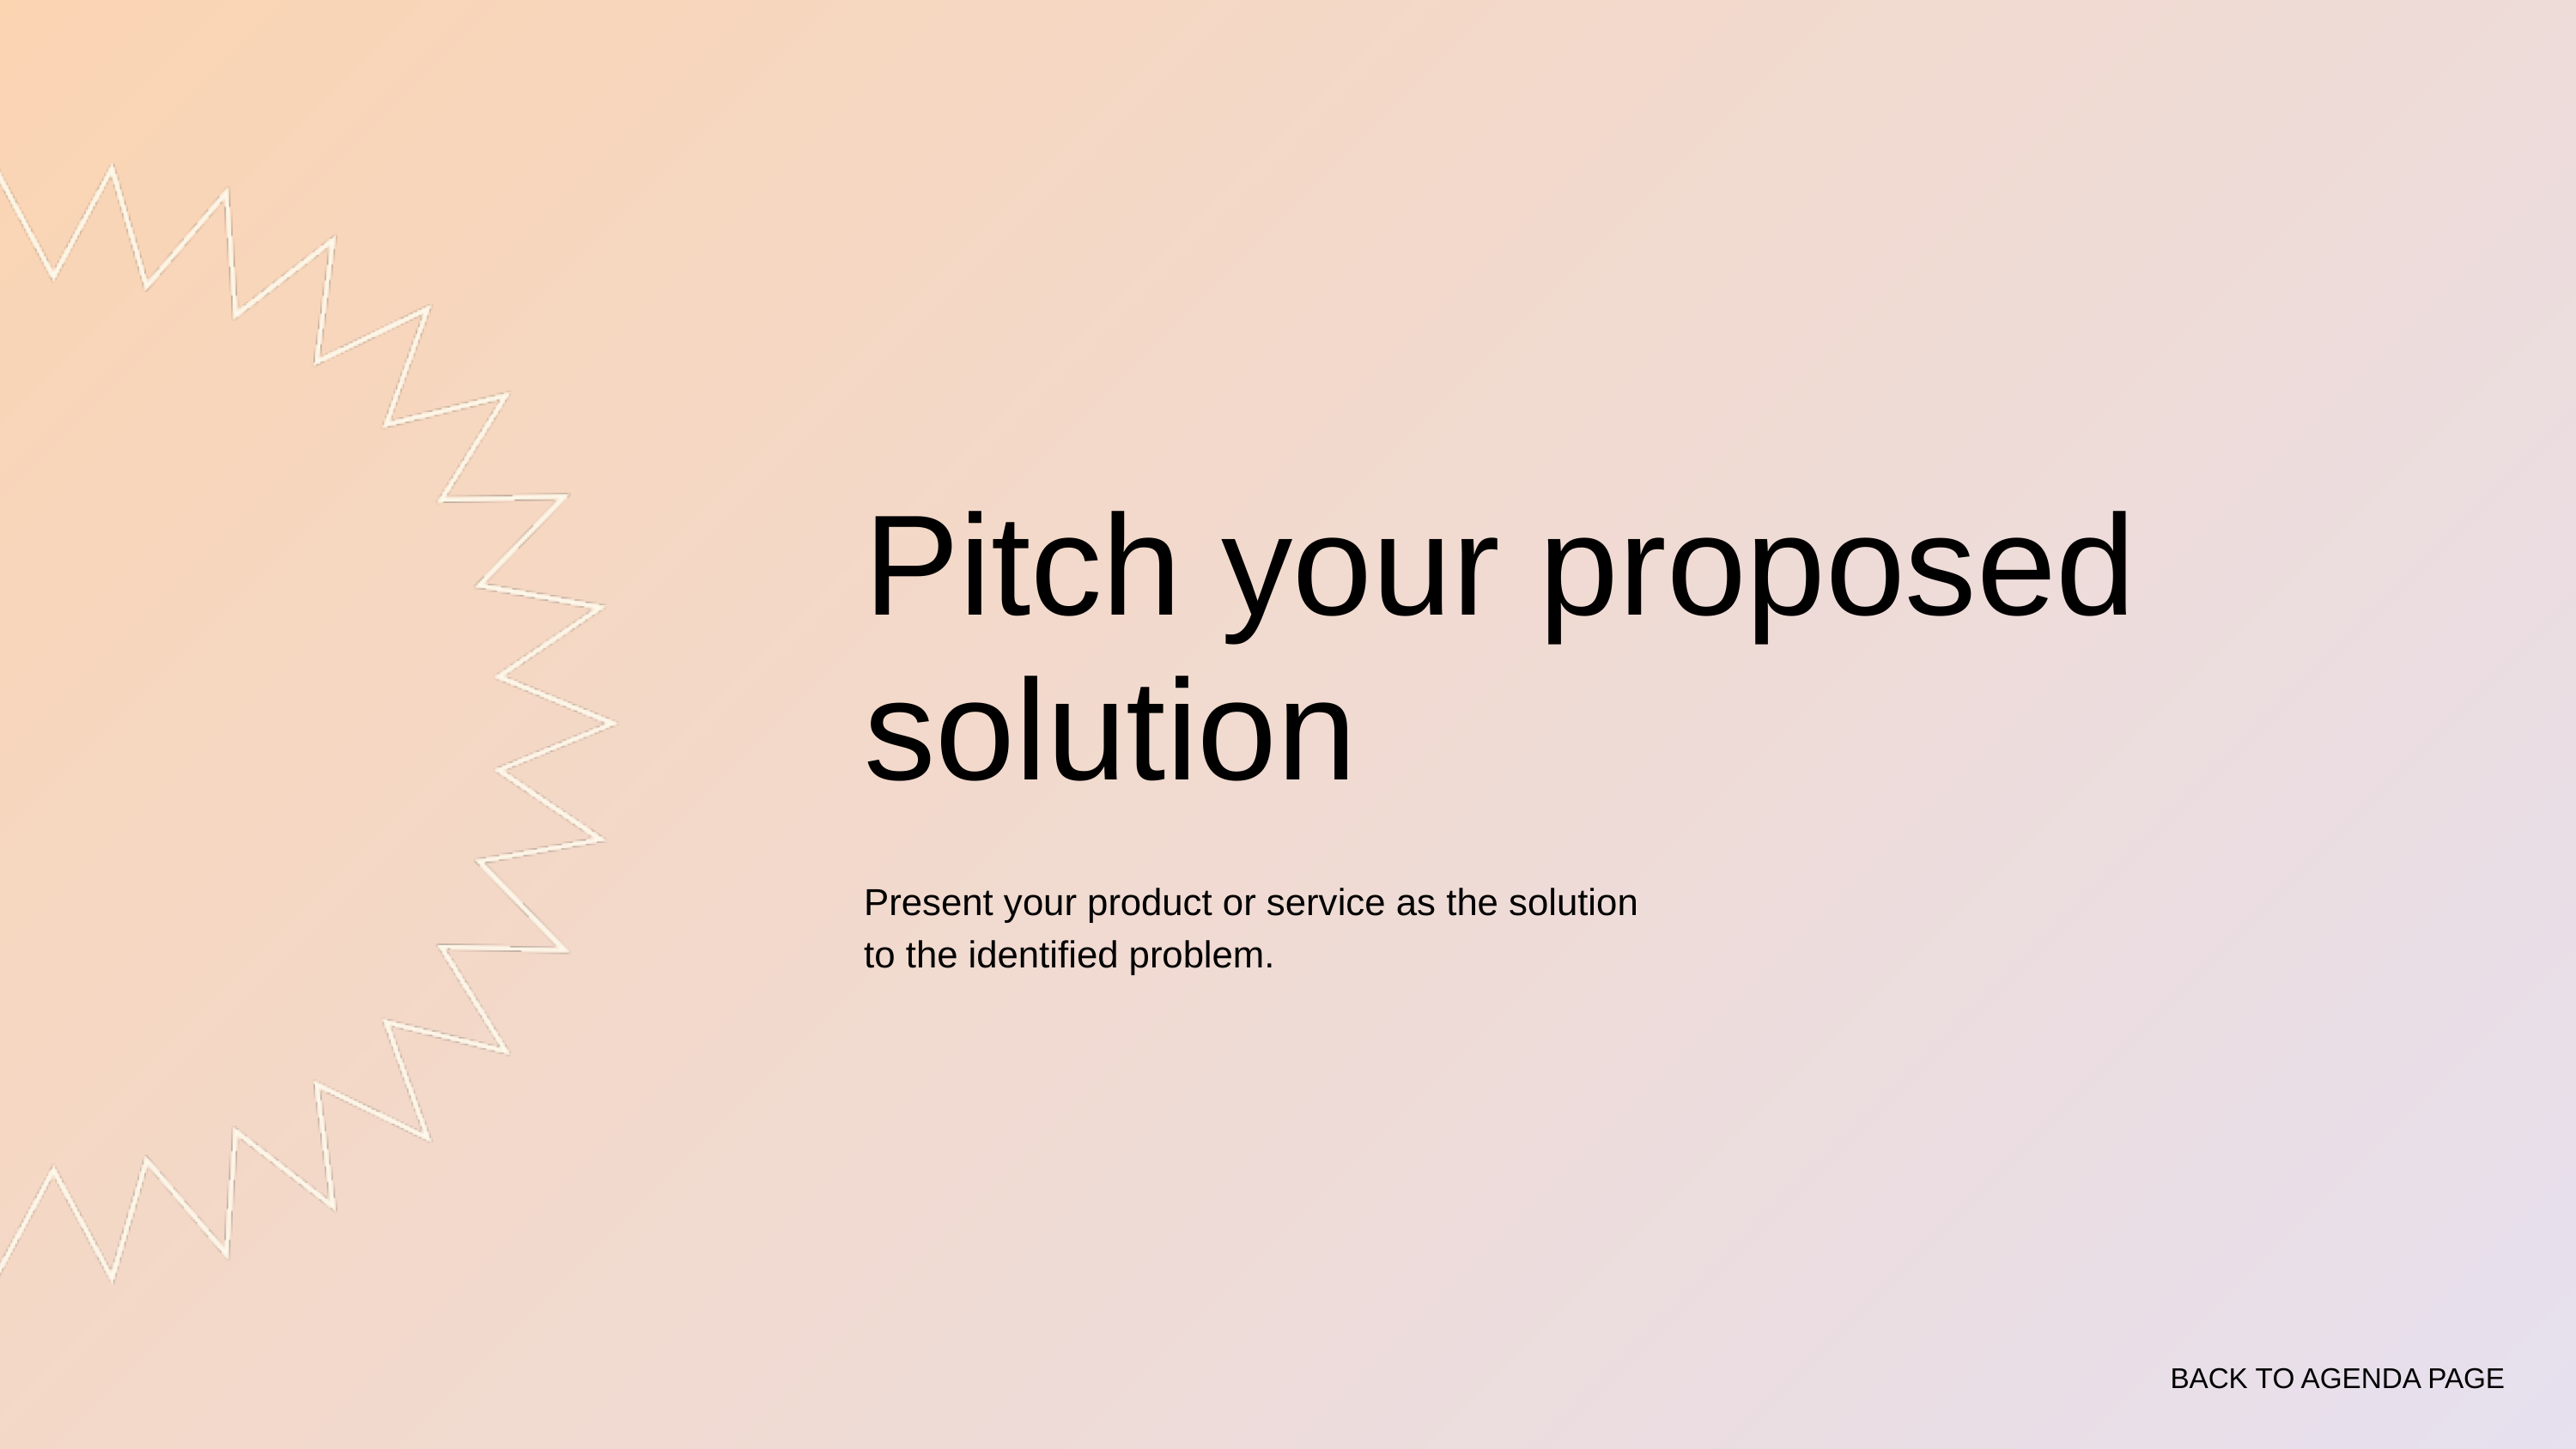

Pitch your proposed solution
Present your product or service as the solution
to the identified problem.
BACK TO AGENDA PAGE